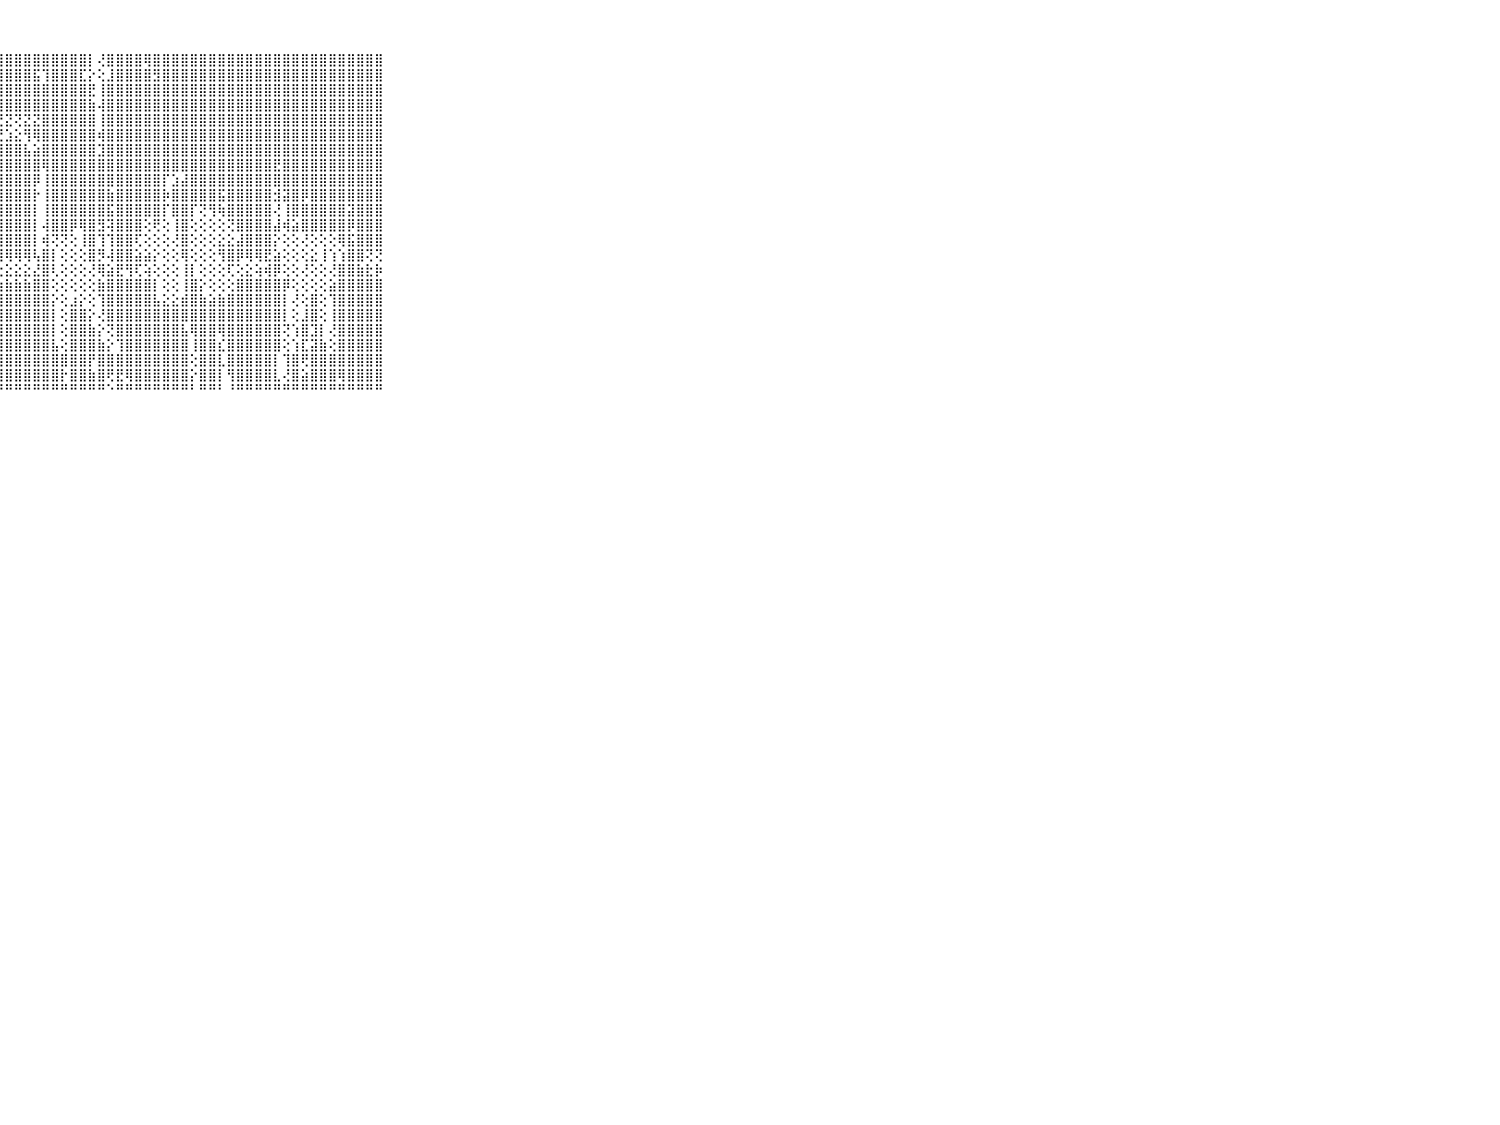

⠀⠀⠀⠀⠀⠀⠀⠀⠀⠀⠀⢟⢿⣿⡿⣿⣿⣿⣿⣿⣿⣿⣿⣿⣿⣿⣿⣿⣿⣿⣿⣿⣿⣿⣿⣿⣿⡇⢜⣿⣿⣿⣿⢿⣿⣿⣿⣿⣿⣿⣿⣿⣿⣿⣿⣿⣿⣿⣿⣿⣿⣿⣿⣿⣿⣿⣿⣿⣿⠀⠀⠀⠀⠀⠀⠀⠀⠀⠀⠀⠀
⠀⠀⠀⠀⠀⠀⠀⠀⠀⠀⠀⣾⣷⢝⢹⣿⣿⣿⣿⣿⣿⣿⣿⣿⣿⣿⣿⣿⣿⣿⣿⣯⢹⣿⣿⣿⣏⡕⢕⣸⣿⣿⣿⣿⣻⣿⣿⣿⣿⣿⣿⣿⣿⣿⣿⣿⣿⣿⣿⣿⣿⣿⣿⣿⣿⣿⣿⣿⣿⠀⠀⠀⠀⠀⠀⠀⠀⠀⠀⠀⠀
⠀⠀⠀⠀⠀⠀⠀⠀⠀⠀⠀⣿⣿⣿⣾⣿⣿⣿⣿⣿⣿⣿⣿⣿⣿⣿⣿⣿⣿⣿⣿⣿⣿⣿⣿⣿⣿⣟⢸⣿⣿⣿⣿⣿⣿⣿⣿⣿⣿⣿⣿⣿⣿⣿⣿⣿⣿⣿⣿⣿⣿⣿⣿⣿⣿⣿⣿⣿⣿⠀⠀⠀⠀⠀⠀⠀⠀⠀⠀⠀⠀
⠀⠀⠀⠀⠀⠀⠀⠀⠀⠀⠀⣿⣿⣿⣿⣿⣿⣿⣿⣿⣿⣿⣿⣿⣿⣿⣿⣿⣿⣿⣿⣿⣿⣿⣿⣿⣿⣷⢼⣿⣿⣿⣿⣿⣿⣿⣿⣿⣿⣿⣿⣿⣿⣿⣿⣿⣿⣿⣿⣿⣿⣿⣿⣿⣿⣿⣿⣿⣿⠀⠀⠀⠀⠀⠀⠀⠀⠀⠀⠀⠀
⠀⠀⠀⠀⠀⠀⠀⠀⠀⠀⠀⣿⣿⣿⡏⣝⣝⡝⣝⣝⣝⣝⣝⣝⣝⣝⣝⣝⣝⢝⣝⣝⣿⣿⣿⣿⣿⣿⢸⣿⣿⣿⣿⣿⣿⣿⣿⣿⣿⣿⣿⣿⣿⣿⣿⣿⣿⣿⣿⣿⣿⣿⣿⣿⣿⣿⣿⣿⣿⠀⠀⠀⠀⠀⠀⠀⠀⠀⠀⠀⠀
⠀⠀⠀⠀⠀⠀⠀⠀⠀⠀⠀⣿⣿⣿⣧⣽⢏⣱⡹⢿⢿⡿⢏⣼⡻⢿⡿⢟⣱⣕⢻⢿⣿⣿⣿⣿⣿⣿⢾⣿⣿⣿⣿⣿⣿⣿⣿⣿⣿⣿⣿⣿⣿⣿⣿⣿⣿⣿⣿⣿⣿⣿⣿⣿⣿⣿⣿⣿⣿⠀⠀⠀⠀⠀⠀⠀⠀⠀⠀⠀⠀
⠀⠀⠀⠀⠀⠀⠀⠀⠀⠀⠀⣿⣿⣿⡇⢕⣸⣿⣿⣕⢕⣱⣿⣿⣧⣕⣕⣼⣿⣿⣧⣵⣿⣿⣿⣿⣿⣿⣹⣿⣿⣿⣿⣿⣿⣿⣿⣿⣿⣿⣿⣿⣿⣿⣿⣿⣿⣿⣿⣿⣿⣿⣿⣿⣿⣿⣿⣿⣿⠀⠀⠀⠀⠀⠀⠀⠀⠀⠀⠀⠀
⠀⠀⠀⠀⠀⠀⠀⠀⠀⠀⠀⣿⣿⣿⡇⢹⣿⣿⣿⣿⡸⣿⣿⣿⣿⣿⣏⣿⣿⣿⣿⣿⢿⣿⣿⣿⣿⣿⣿⣿⣿⣿⣿⣿⣿⣿⣿⣿⣿⣿⣿⣿⣿⣿⣿⣿⣿⣟⣿⣿⣿⣿⣿⣿⣿⣿⣿⣿⣿⠀⠀⠀⠀⠀⠀⠀⠀⠀⠀⠀⠀
⠀⠀⠀⠀⠀⠀⠀⠀⠀⠀⠀⣿⣿⣿⡇⢸⣿⣿⣿⣿⡕⣿⣿⣿⣿⣿⣟⣿⣿⣿⣿⡿⢸⣿⣿⣿⣿⣿⣿⣿⣿⣿⣿⣿⣿⡏⣱⣼⣿⣿⣿⣿⣿⣿⣿⣿⣿⣿⣿⣿⣿⣿⣿⣿⣿⣿⣿⣿⣿⠀⠀⠀⠀⠀⠀⠀⠀⠀⠀⠀⠀
⠀⠀⠀⠀⠀⠀⠀⠀⠀⠀⠀⣿⣿⣿⡇⢸⣿⣿⣿⢿⢕⢿⣿⣿⣿⣿⡇⣿⣿⣿⣿⡗⢸⣿⣿⣿⣿⣿⣿⣷⣿⣿⣿⣿⣿⡷⣿⣿⣿⣿⣿⣯⣿⣿⣿⣿⣿⣺⣽⣿⡿⣿⣿⣿⣿⣿⣿⣿⣿⠀⠀⠀⠀⠀⠀⠀⠀⠀⠀⠀⠀
⠀⠀⠀⠀⠀⠀⠀⠀⠀⠀⠀⣿⣿⣿⡇⢸⣿⣿⣿⣿⢕⢹⣿⣿⣿⣯⡇⣿⣿⣿⣿⡇⢸⣿⣿⣿⣿⣿⣿⣯⣿⣿⣿⣿⣿⡏⣿⣿⡏⢝⢻⢷⣿⣿⣿⣿⣿⢜⢸⣿⣿⣿⣿⣿⣿⣽⣿⣿⣿⠀⠀⠀⠀⠀⠀⠀⠀⠀⠀⠀⠀
⠀⠀⠀⠀⠀⠀⠀⠀⠀⠀⠀⣿⣷⣿⡇⢸⣿⣟⣻⢿⢕⢸⢕⢕⢕⢺⡇⣿⣿⣿⣿⡇⢼⣿⣿⡿⢿⣿⣻⢽⣿⣿⣿⢕⢟⢕⢸⣿⢕⢕⢕⢕⢝⣿⣿⣿⣿⣼⢾⣵⣿⣿⣿⣿⣿⡿⣿⣿⣿⠀⠀⠀⠀⠀⠀⠀⠀⠀⠀⠀⠀
⠀⠀⠀⠀⠀⠀⠀⠀⠀⠀⠀⡟⢯⢷⢇⢸⡿⢿⢿⢷⢕⢸⢕⢕⢕⣱⡇⣿⣿⣿⣿⡇⢾⢝⢝⢕⢸⣿⢹⢹⣿⣿⢏⢕⢕⢕⢜⣿⢕⢕⢕⣕⣕⣼⣿⣿⣿⡕⢕⢕⢜⢕⢕⢕⢿⣯⣿⣿⣿⠀⠀⠀⠀⠀⠀⠀⠀⠀⠀⠀⠀
⠀⠀⠀⠀⠀⠀⠀⠀⠀⠀⠀⣏⡕⢕⢕⢸⢝⢜⢜⢕⢕⢸⣱⣕⣼⣿⣇⢿⢿⢿⢿⢧⣿⡇⢕⢕⢕⣿⡻⢼⣿⣿⣵⣵⡕⢕⢕⢿⢕⢕⢕⢻⣿⡿⢿⢿⣟⣵⢕⢕⢕⣕⢸⢱⢱⣿⣿⢝⢝⠀⠀⠀⠀⠀⠀⠀⠀⠀⠀⠀⠀
⠀⠀⠀⠀⠀⠀⠀⠀⠀⠀⠀⢕⢕⢕⢕⢕⢕⢕⢕⢕⣕⢕⢕⢕⢕⣜⡕⢕⣕⣕⣕⣜⣿⢇⢕⢕⢕⢜⢿⣵⣟⢻⢏⢵⢕⢕⢕⢸⡇⢕⢕⢕⢏⢕⣕⢵⢾⡿⢕⢕⢜⢕⢕⢜⣿⣿⣷⣗⡷⠀⠀⠀⠀⠀⠀⠀⠀⠀⠀⠀⠀
⠀⠀⠀⠀⠀⠀⠀⠀⠀⠀⠀⣵⣵⣵⣵⣵⣵⣵⣵⣵⣵⣵⣵⣵⣵⣽⣷⣷⣷⣷⣷⣿⣿⢕⢕⢕⢕⢕⣷⣿⣿⣿⣿⣿⡇⢕⢕⢸⣿⡕⢕⢕⢕⣿⣿⣿⣿⣿⡿⢕⢕⢕⢕⣵⣿⣿⣿⣿⣿⠀⠀⠀⠀⠀⠀⠀⠀⠀⠀⠀⠀
⠀⠀⠀⠀⠀⠀⠀⠀⠀⠀⠀⣿⣿⣿⣿⣿⣿⣿⣿⣿⣿⣿⣿⣿⣿⣿⣿⣿⣿⣿⣿⣿⣿⡕⢕⣰⡕⢕⢹⣿⣿⣿⣿⣿⣧⣕⣕⣾⣿⣷⣵⣷⣿⣿⣿⣿⣿⣿⡇⢜⢕⣿⢕⢹⣿⣿⣿⣿⣿⠀⠀⠀⠀⠀⠀⠀⠀⠀⠀⠀⠀
⠀⠀⠀⠀⠀⠀⠀⠀⠀⠀⠀⣿⣿⣿⣿⣿⣿⣿⣿⣿⣿⣿⣿⣿⣿⣿⣿⣿⣿⣿⣿⣿⣿⡇⢕⣿⣿⡕⢜⣿⣿⣿⣿⣿⣿⣿⣿⣿⣿⣿⣿⣿⣿⣿⣿⣿⣿⣿⡇⢕⣸⣿⢕⢸⣿⣿⣿⣿⣿⠀⠀⠀⠀⠀⠀⠀⠀⠀⠀⠀⠀
⠀⠀⠀⠀⠀⠀⠀⠀⠀⠀⠀⣿⣿⣿⣿⣿⣿⣿⣿⣿⣿⣿⣿⣿⣿⣿⣿⣿⣿⣿⣿⣿⣿⡇⢕⣿⣿⣷⡕⢝⣿⣿⣿⣿⣿⣿⣿⣧⢿⣿⣿⢿⣿⣿⣿⣿⣿⣿⢝⢱⣿⣹⡇⢜⣿⣿⣿⣿⣿⠀⠀⠀⠀⠀⠀⠀⠀⠀⠀⠀⠀
⠀⠀⠀⠀⠀⠀⠀⠀⠀⠀⠀⣿⣿⣿⣿⣿⣿⣿⣿⣿⣿⣿⣿⣿⣿⣿⣿⣿⣿⣿⣿⣿⣿⣧⢕⣿⣿⣿⣷⡕⢹⣿⣿⣿⣿⣿⣿⣿⢸⣿⣿⣎⣿⣿⣿⣿⣿⣿⢕⢱⣏⣽⣷⢕⣿⣿⣿⣿⣿⠀⠀⠀⠀⠀⠀⠀⠀⠀⠀⠀⠀
⠀⠀⠀⠀⠀⠀⠀⠀⠀⠀⠀⣿⣿⣿⣿⣿⣿⣿⣿⣿⣿⣿⣿⣿⣿⣿⣿⣿⣿⣿⣿⣿⣿⣿⣿⣿⣿⡟⣿⣿⣿⣿⣿⣿⣿⣿⣿⣿⢕⣿⣿⣇⣿⣿⣿⣿⣿⡇⢹⣿⢟⣿⣿⣿⣿⣿⣿⣿⣿⠀⠀⠀⠀⠀⠀⠀⠀⠀⠀⠀⠀
⠀⠀⠀⠀⠀⠀⠀⠀⠀⠀⠀⣿⣿⣿⣿⣿⣿⣿⣿⡿⣿⣿⣿⣿⣿⣿⣿⣿⣿⣿⣿⣿⣿⣿⡗⣿⣿⣷⣿⢟⣟⢿⣿⣿⣿⣿⣿⣿⡕⣿⣿⡇⢻⣿⣿⣿⣿⣇⢜⣿⣵⣿⣿⣿⢿⣿⣿⣿⣿⠀⠀⠀⠀⠀⠀⠀⠀⠀⠀⠀⠀
⠀⠀⠀⠀⠀⠀⠀⠀⠀⠀⠀⠛⠛⠛⠛⠛⠛⠛⠛⠃⠘⠛⠛⠛⠛⠛⠛⠛⠛⠛⠛⠛⠛⠛⠛⠛⠛⠛⠛⠑⠛⠛⠛⠛⠛⠛⠛⠛⠃⠛⠛⠃⠘⠛⠛⠛⠛⠛⠛⠛⠛⠛⠛⠛⠛⠛⠛⠛⠛⠀⠀⠀⠀⠀⠀⠀⠀⠀⠀⠀⠀